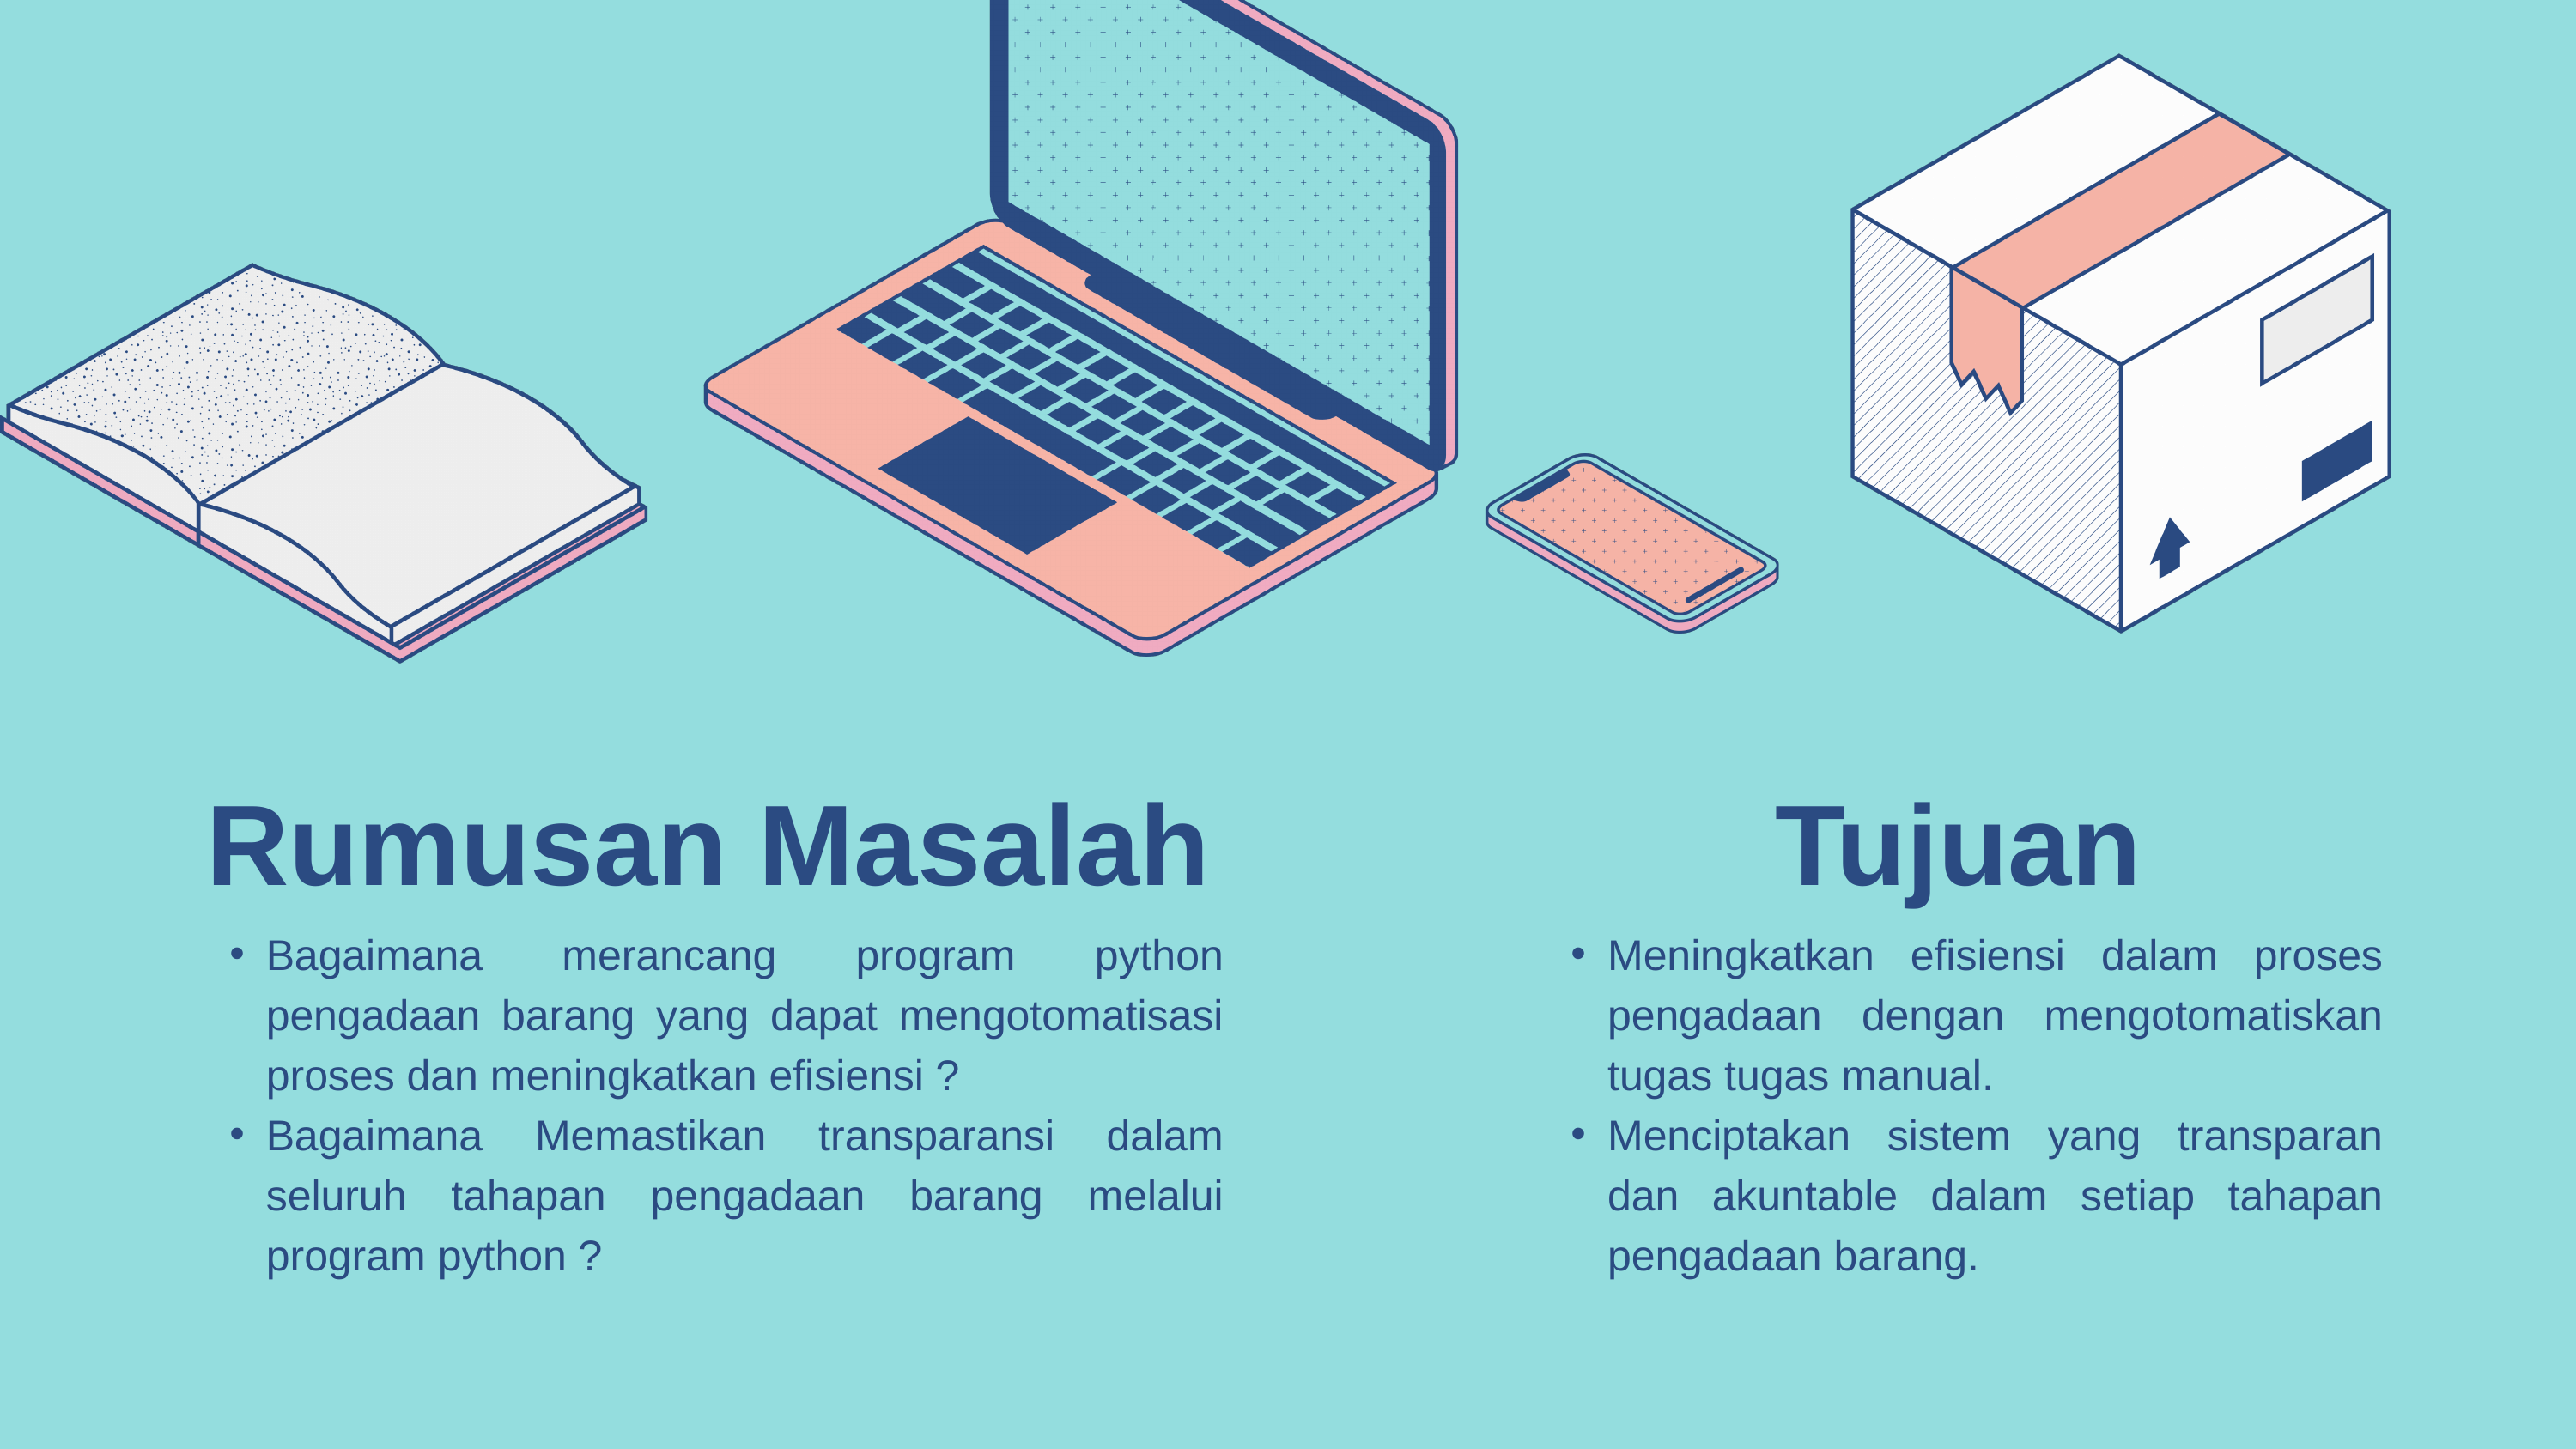

Rumusan Masalah
Bagaimana merancang program python pengadaan barang yang dapat mengotomatisasi proses dan meningkatkan efisiensi ?
Bagaimana Memastikan transparansi dalam seluruh tahapan pengadaan barang melalui program python ?
Tujuan
Meningkatkan efisiensi dalam proses pengadaan dengan mengotomatiskan tugas tugas manual.
Menciptakan sistem yang transparan dan akuntable dalam setiap tahapan pengadaan barang.